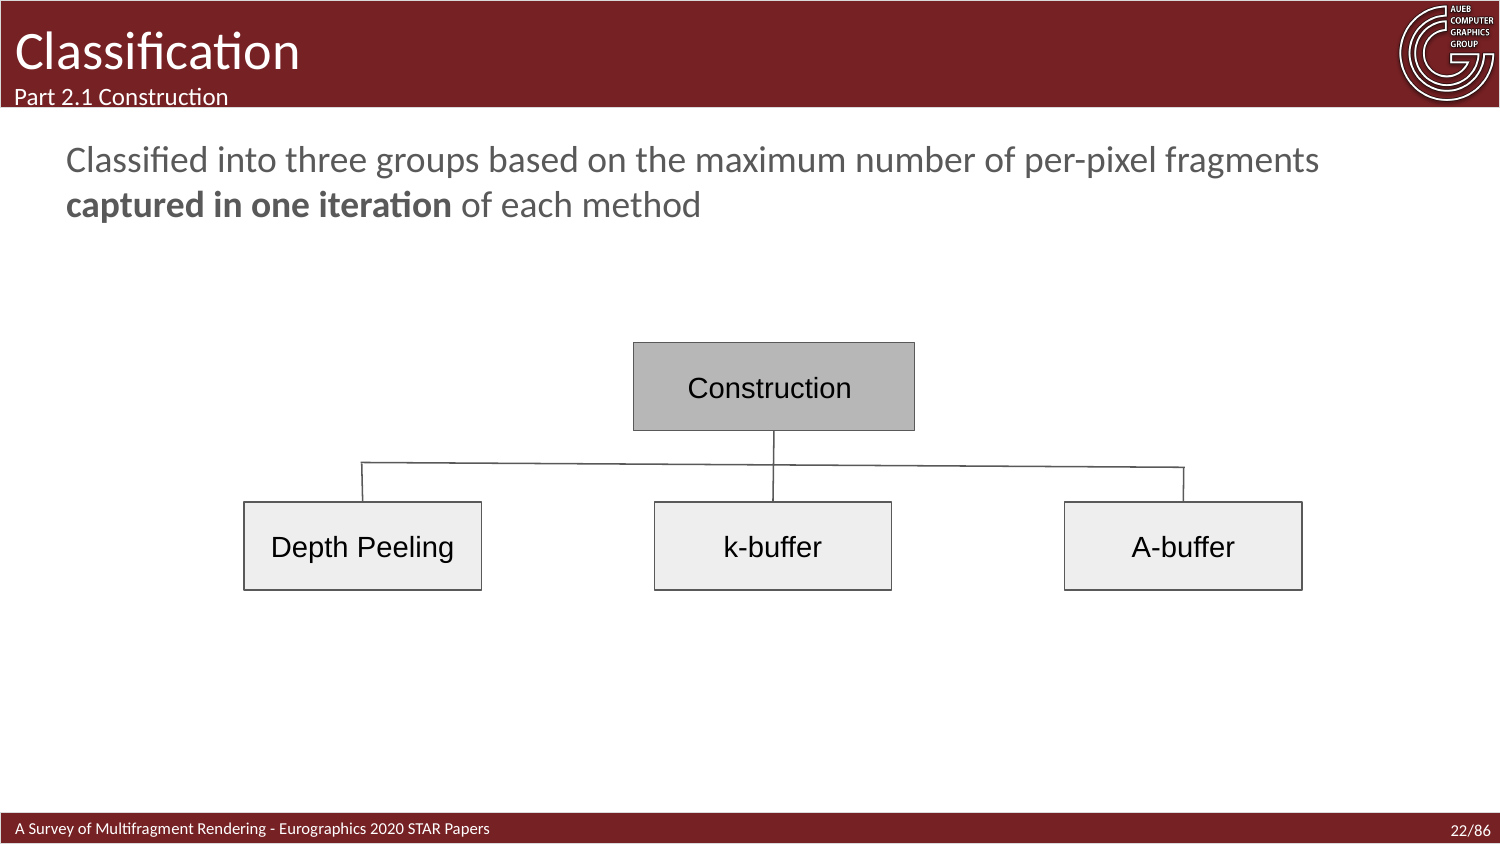

# Classification
Part 2.1 Construction
Classified into three groups based on the maximum number of per-pixel fragments captured in one iteration of each method
Construction
Depth Peeling
k-buffer
A-buffer
22/86